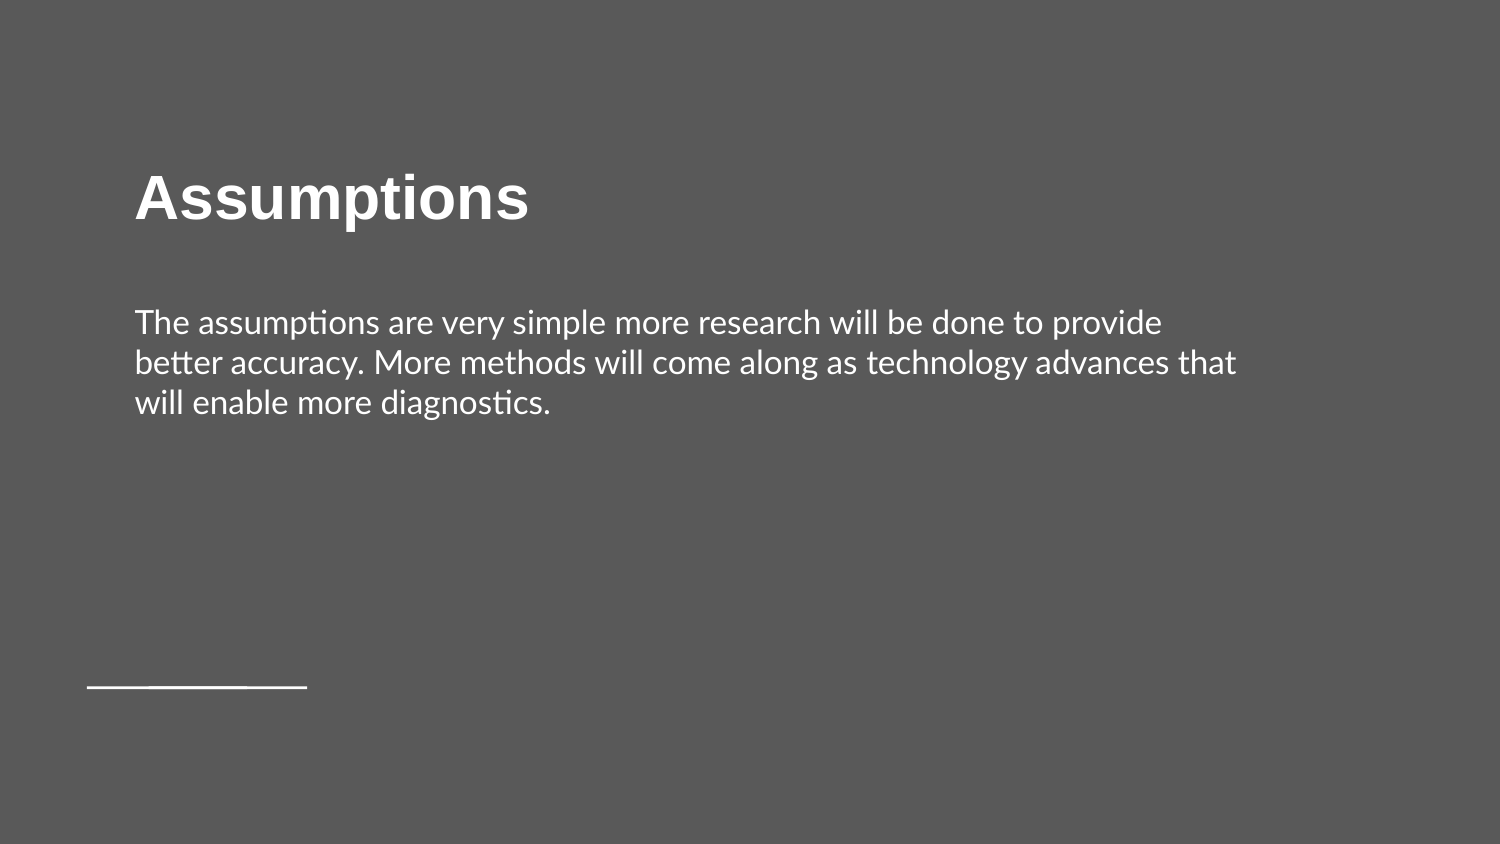

# Assumptions
The assumptions are very simple more research will be done to provide better accuracy. More methods will come along as technology advances that will enable more diagnostics.